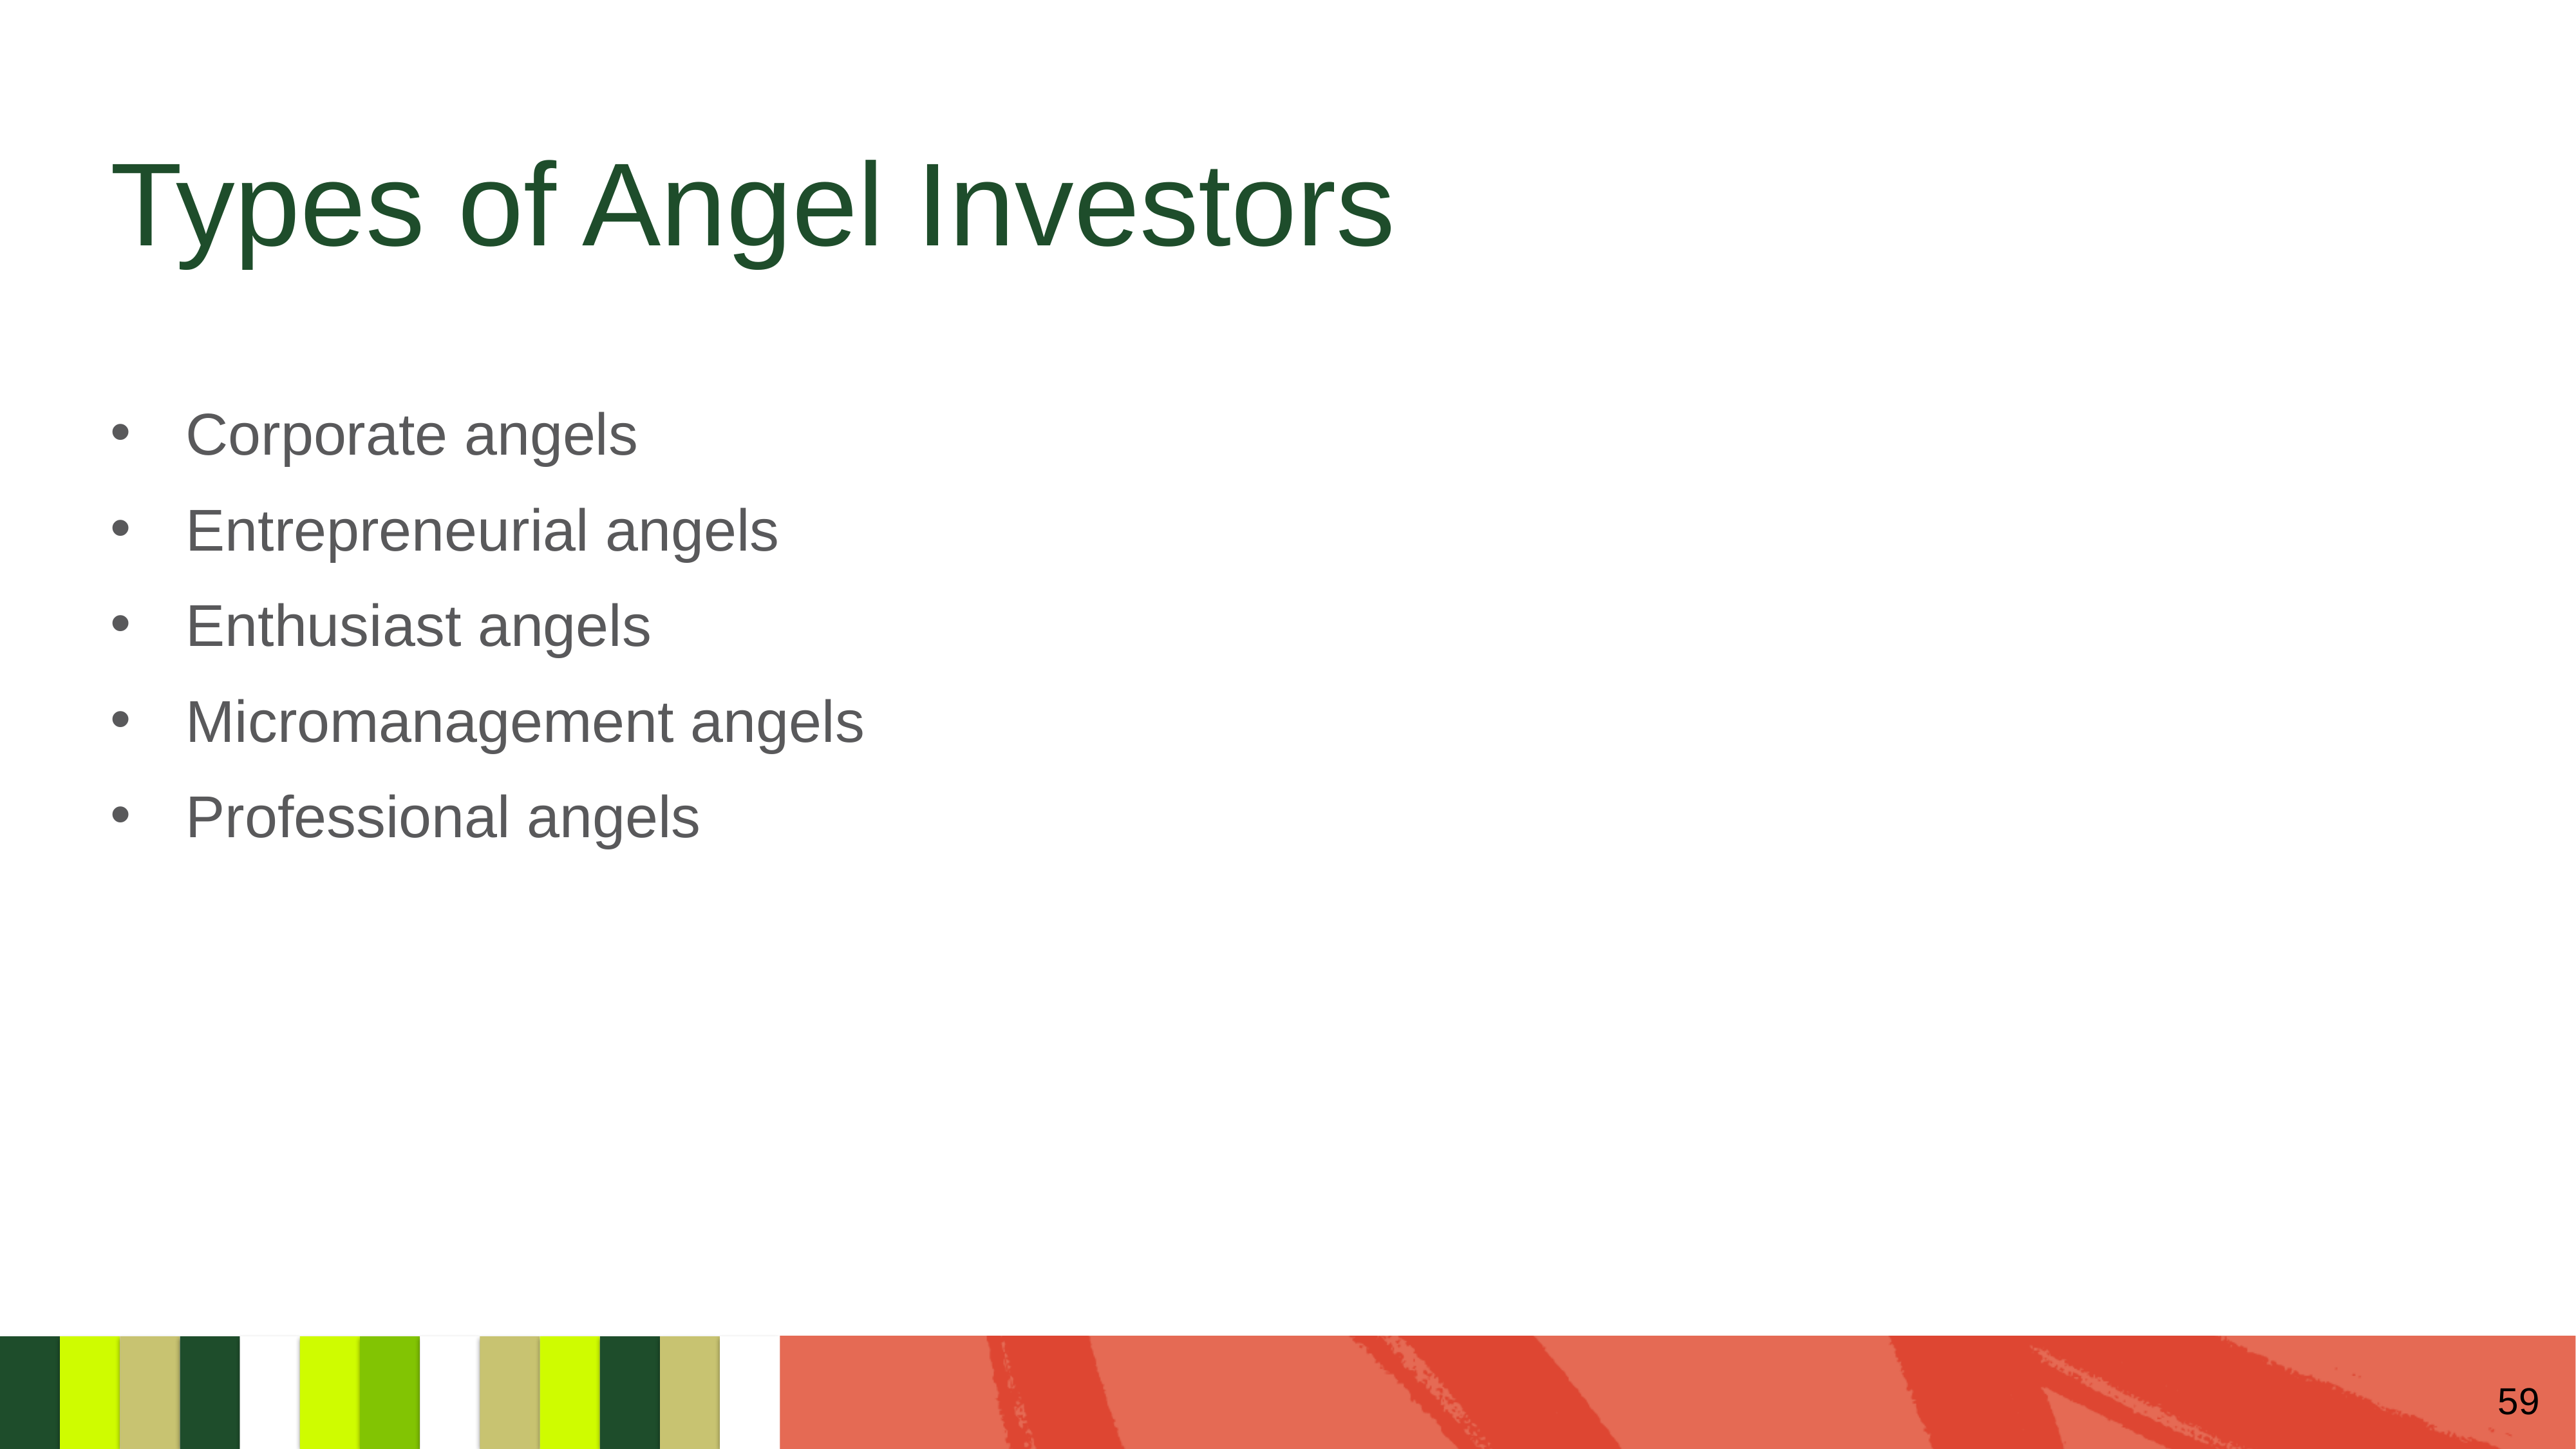

# Types of Angel Investors
Corporate angels
Entrepreneurial angels
Enthusiast angels
Micromanagement angels
Professional angels
59